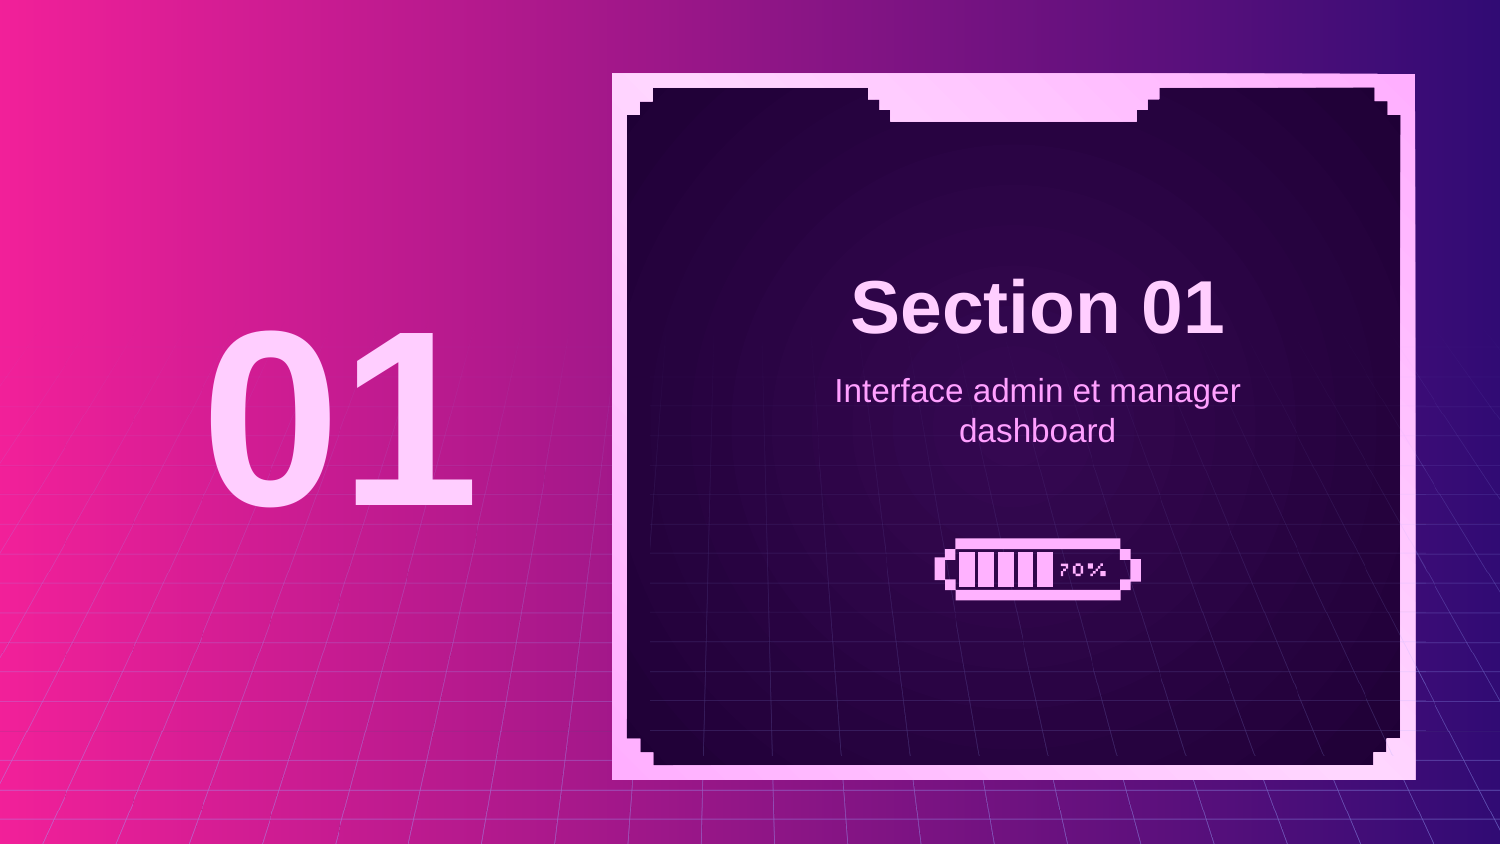

01
# Section 01
Interface admin et manager dashboard